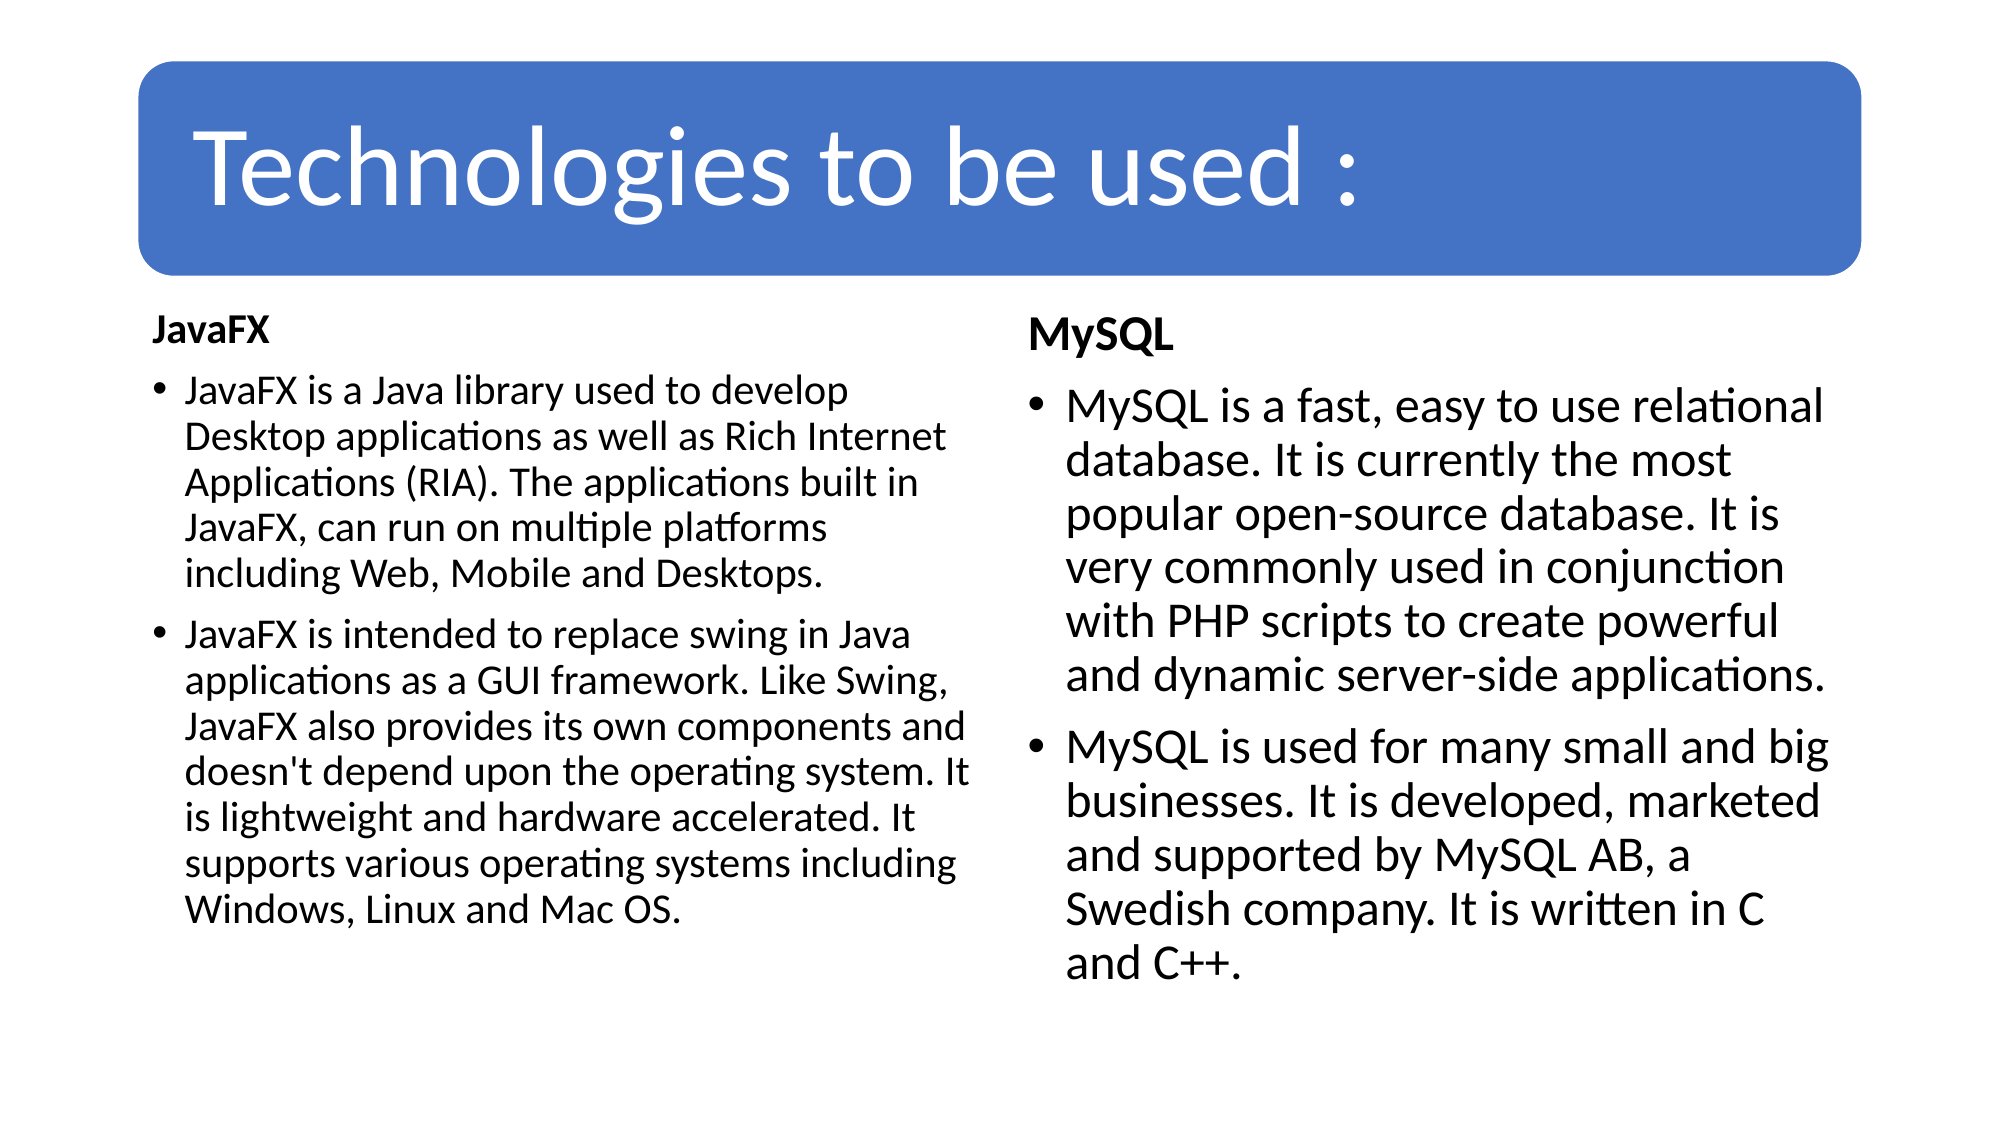

Technologies to be used :
JavaFX
JavaFX is a Java library used to develop Desktop applications as well as Rich Internet Applications (RIA). The applications built in JavaFX, can run on multiple platforms including Web, Mobile and Desktops.
JavaFX is intended to replace swing in Java applications as a GUI framework. Like Swing, JavaFX also provides its own components and doesn't depend upon the operating system. It is lightweight and hardware accelerated. It supports various operating systems including Windows, Linux and Mac OS.

MySQL
MySQL is a fast, easy to use relational database. It is currently the most popular open-source database. It is very commonly used in conjunction with PHP scripts to create powerful and dynamic server-side applications.
MySQL is used for many small and big businesses. It is developed, marketed and supported by MySQL AB, a Swedish company. It is written in C and C++.